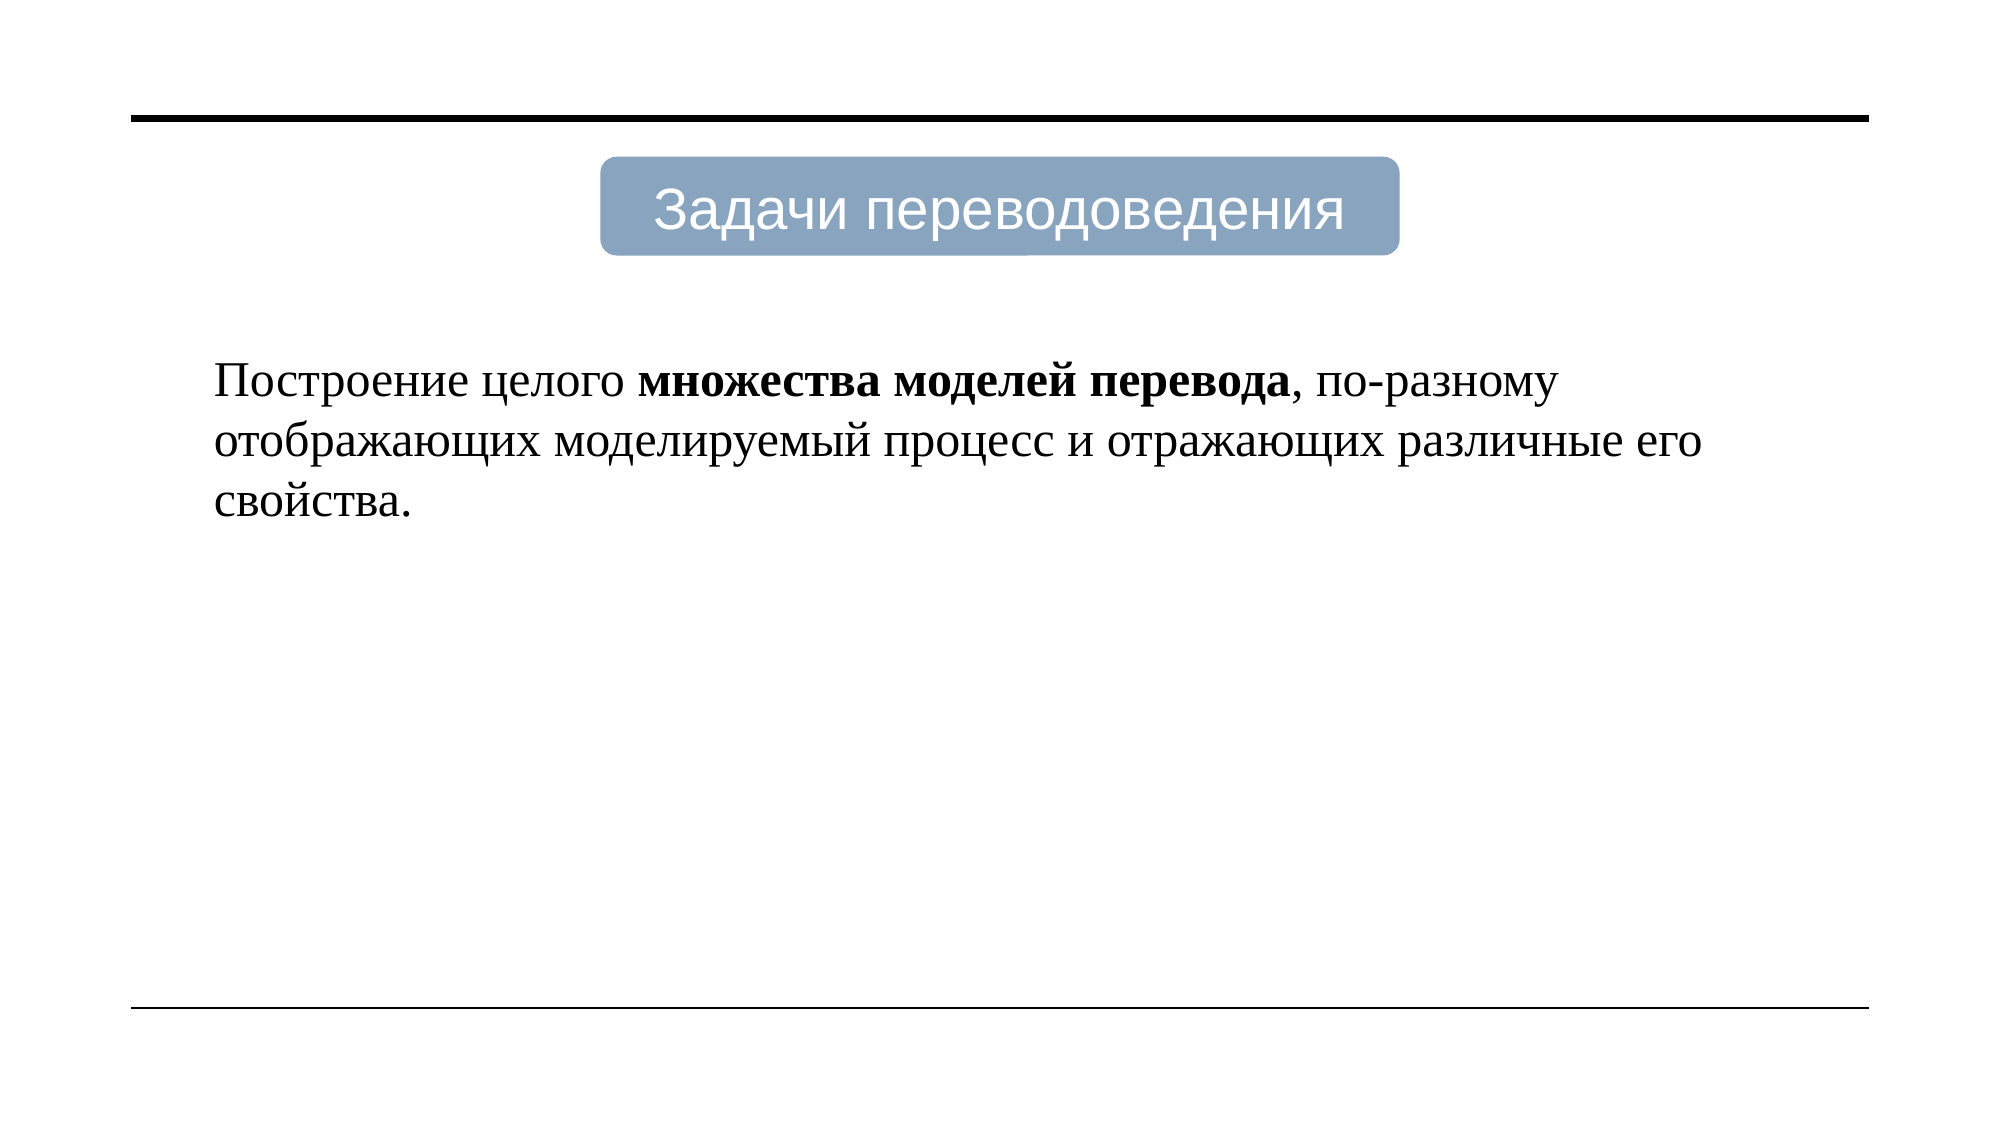

Задачи переводоведения
Построение целого множества моделей перевода, по-разному отображающих моделируемый процесс и отражающих различные его свойства.